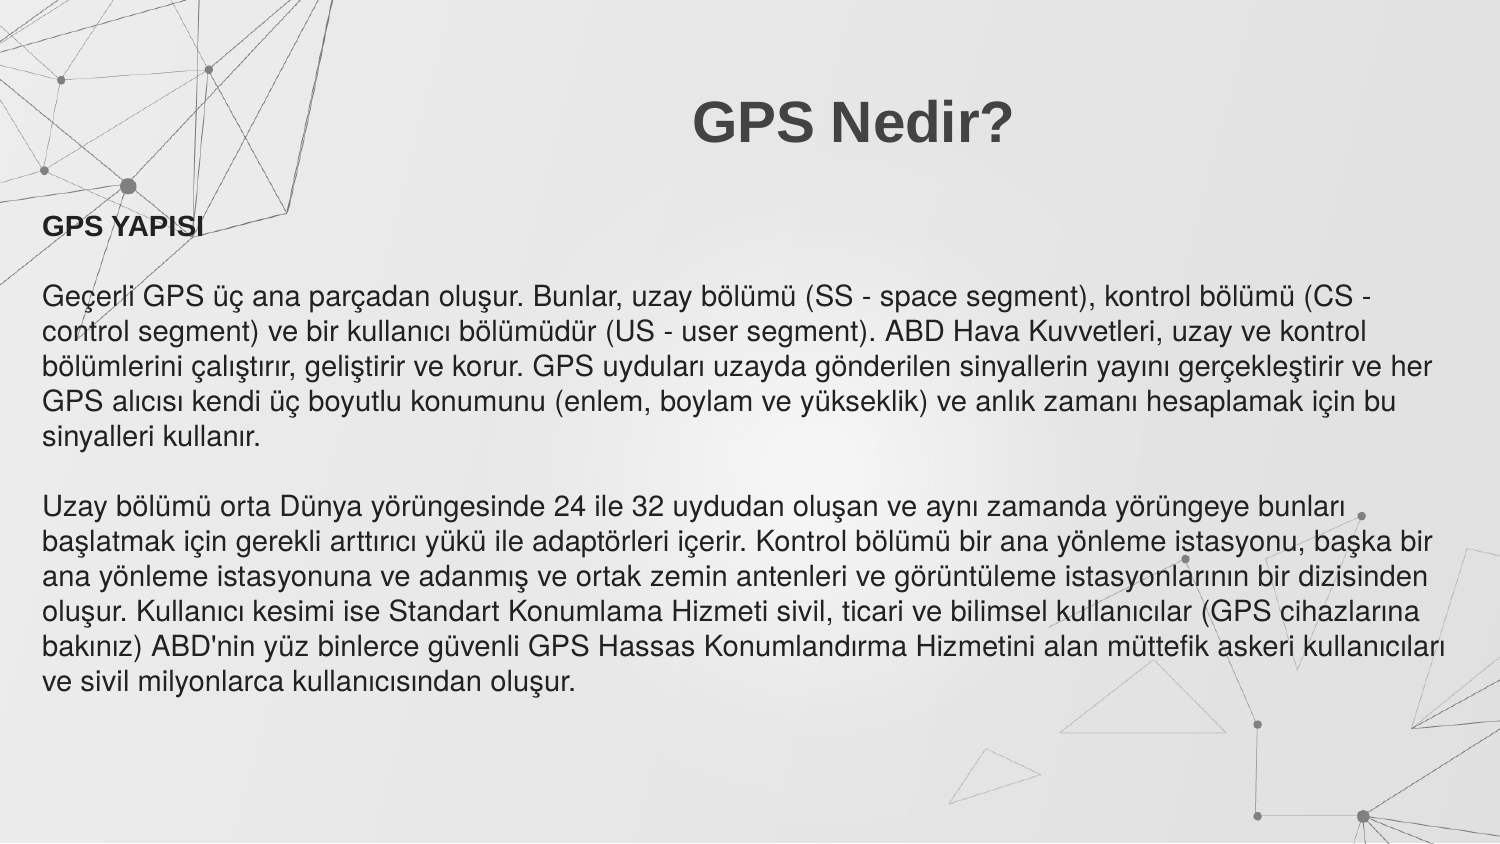

# GPS Nedir?
GPS YAPISI
Geçerli GPS üç ana parçadan oluşur. Bunlar, uzay bölümü (SS - space segment), kontrol bölümü (CS - control segment) ve bir kullanıcı bölümüdür (US - user segment). ABD Hava Kuvvetleri, uzay ve kontrol bölümlerini çalıştırır, geliştirir ve korur. GPS uyduları uzayda gönderilen sinyallerin yayını gerçekleştirir ve her GPS alıcısı kendi üç boyutlu konumunu (enlem, boylam ve yükseklik) ve anlık zamanı hesaplamak için bu sinyalleri kullanır.
Uzay bölümü orta Dünya yörüngesinde 24 ile 32 uydudan oluşan ve aynı zamanda yörüngeye bunları başlatmak için gerekli arttırıcı yükü ile adaptörleri içerir. Kontrol bölümü bir ana yönleme istasyonu, başka bir ana yönleme istasyonuna ve adanmış ve ortak zemin antenleri ve görüntüleme istasyonlarının bir dizisinden oluşur. Kullanıcı kesimi ise Standart Konumlama Hizmeti sivil, ticari ve bilimsel kullanıcılar (GPS cihazlarına bakınız) ABD'nin yüz binlerce güvenli GPS Hassas Konumlandırma Hizmetini alan müttefik askeri kullanıcıları ve sivil milyonlarca kullanıcısından oluşur.